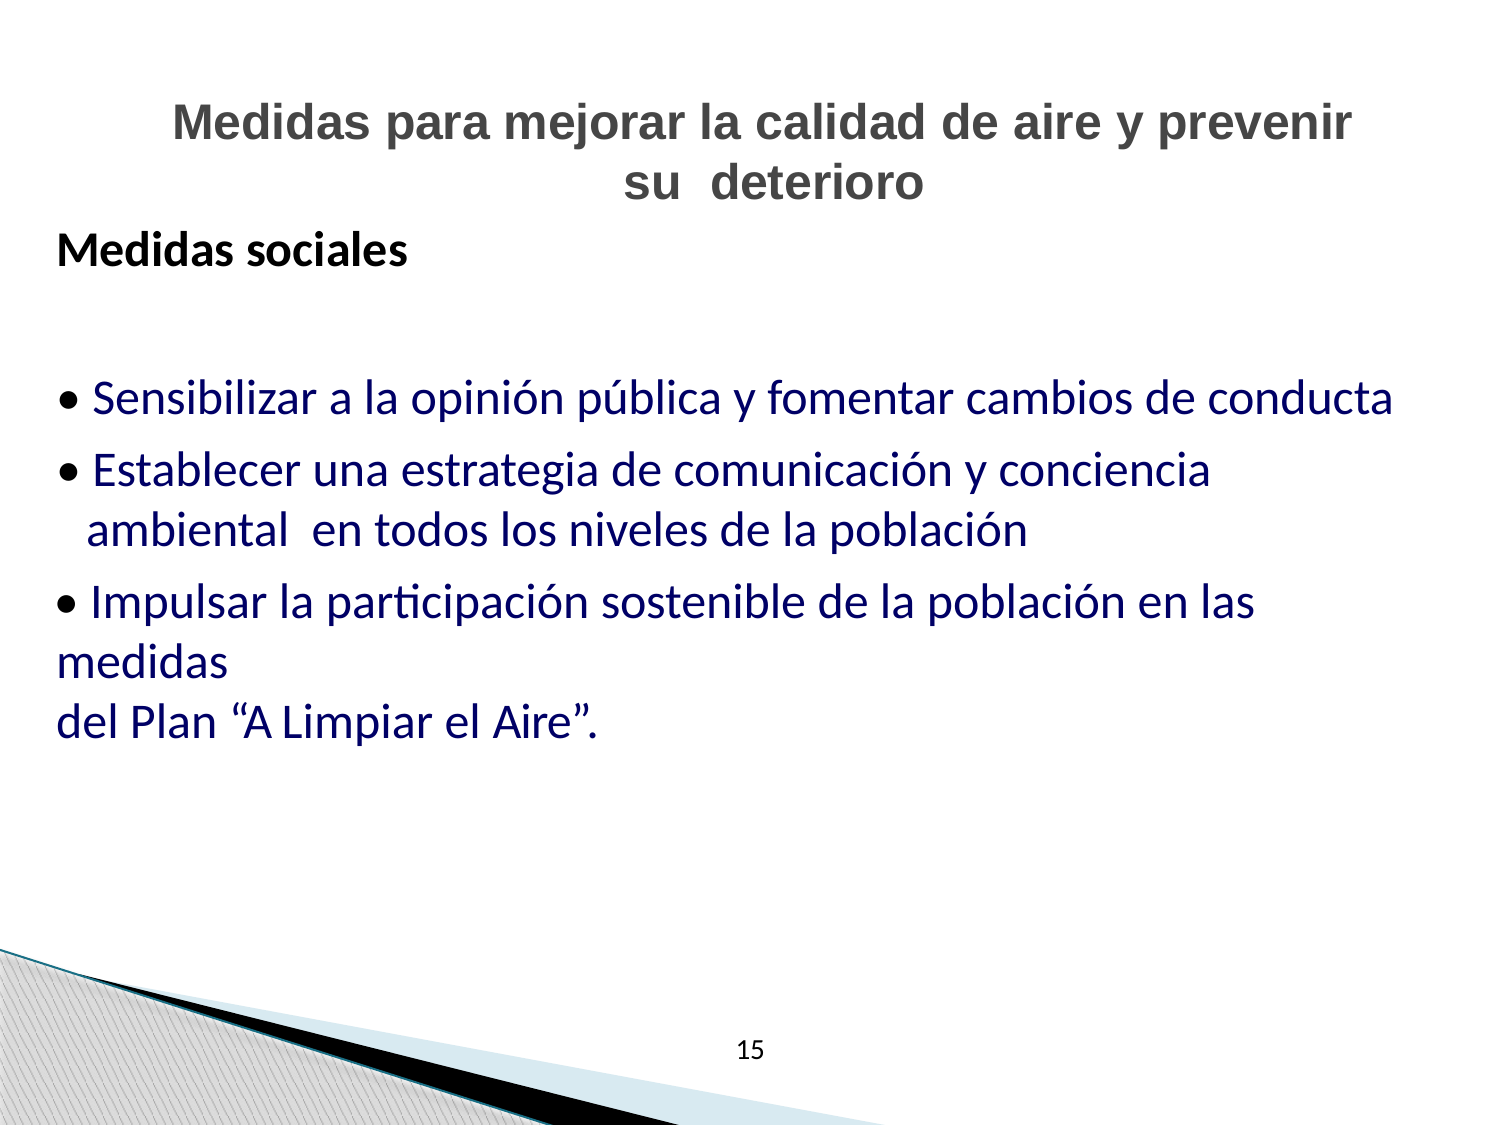

# Medidas para mejorar la calidad de aire y prevenir su  deterioro
Medidas sociales

• Sensibilizar a la opinión pública y fomentar cambios de conducta
• Establecer una estrategia de comunicación y conciencia ambiental  en todos los niveles de la población
• Impulsar la participación sostenible de la población en las medidas
del Plan “A Limpiar el Aire”.
15